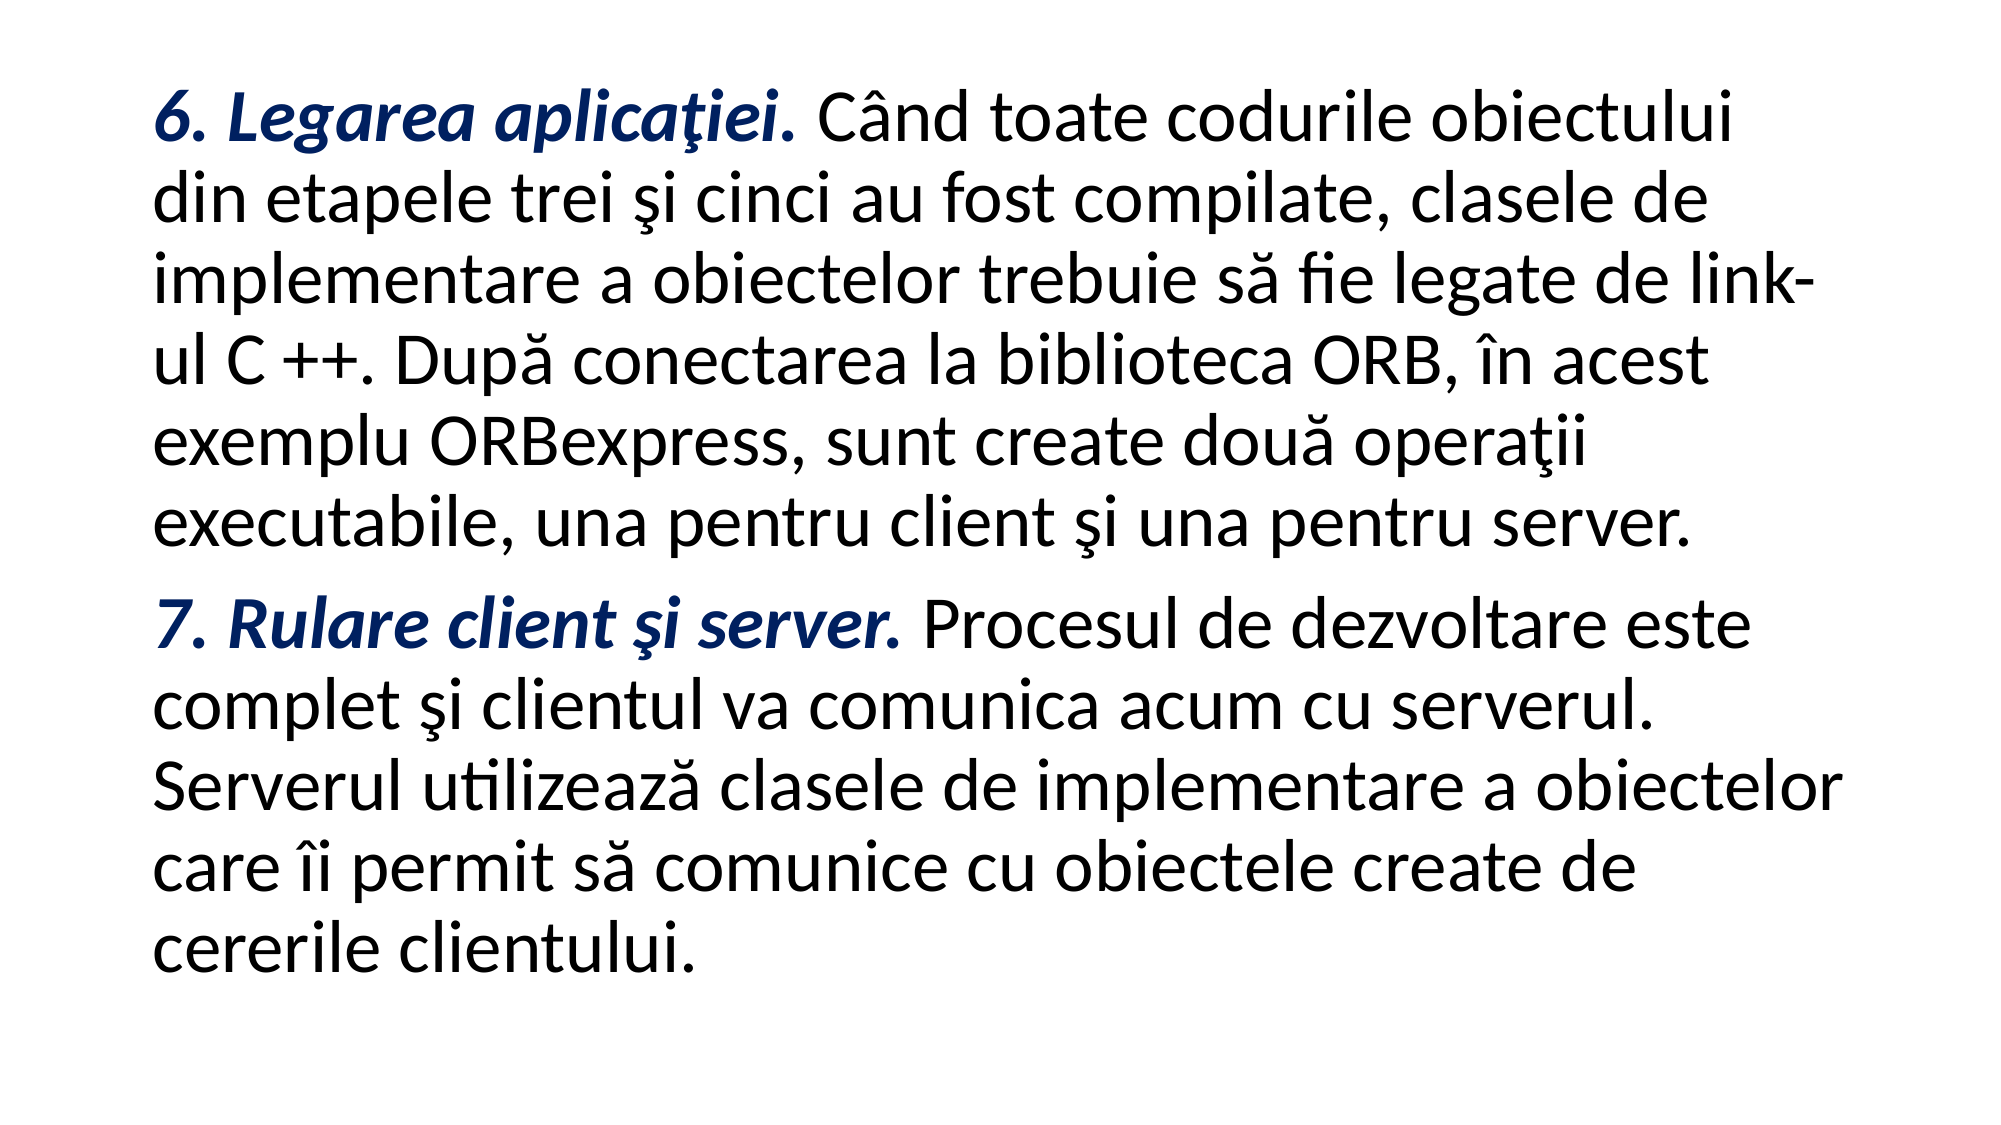

6. Legarea aplicaţiei. Când toate codurile obiectului din etapele trei şi cinci au fost compilate, clasele de implementare a obiectelor trebuie să fie legate de link-ul C ++. După conectarea la biblioteca ORB, în acest exemplu ORBexpress, sunt create două operaţii executabile, una pentru client şi una pentru server.
7. Rulare client şi server. Procesul de dezvoltare este complet şi clientul va comunica acum cu serverul. Serverul utilizează clasele de implementare a obiectelor care îi permit să comunice cu obiectele create de cererile clientului.